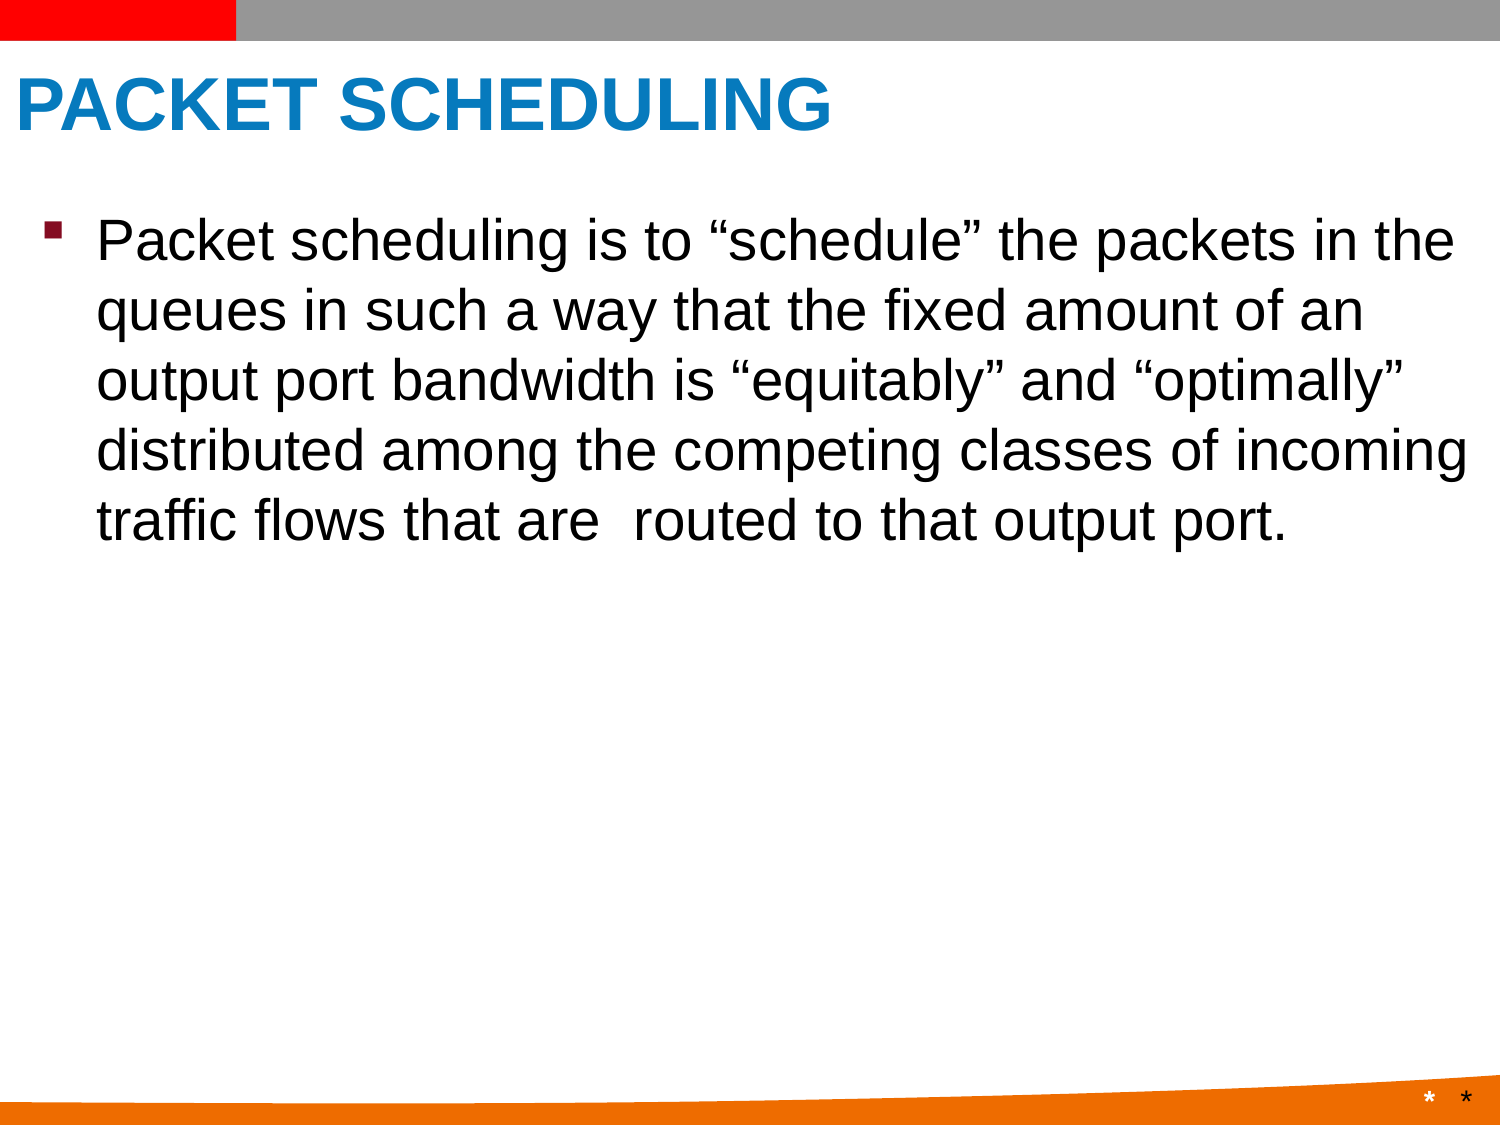

# PACKET SCHEDULING
Packet scheduling is to “schedule” the packets in the queues in such a way that the fixed amount of an output port bandwidth is “equitably” and “optimally” distributed among the competing classes of incoming traffic flows that are  routed to that output port.

*